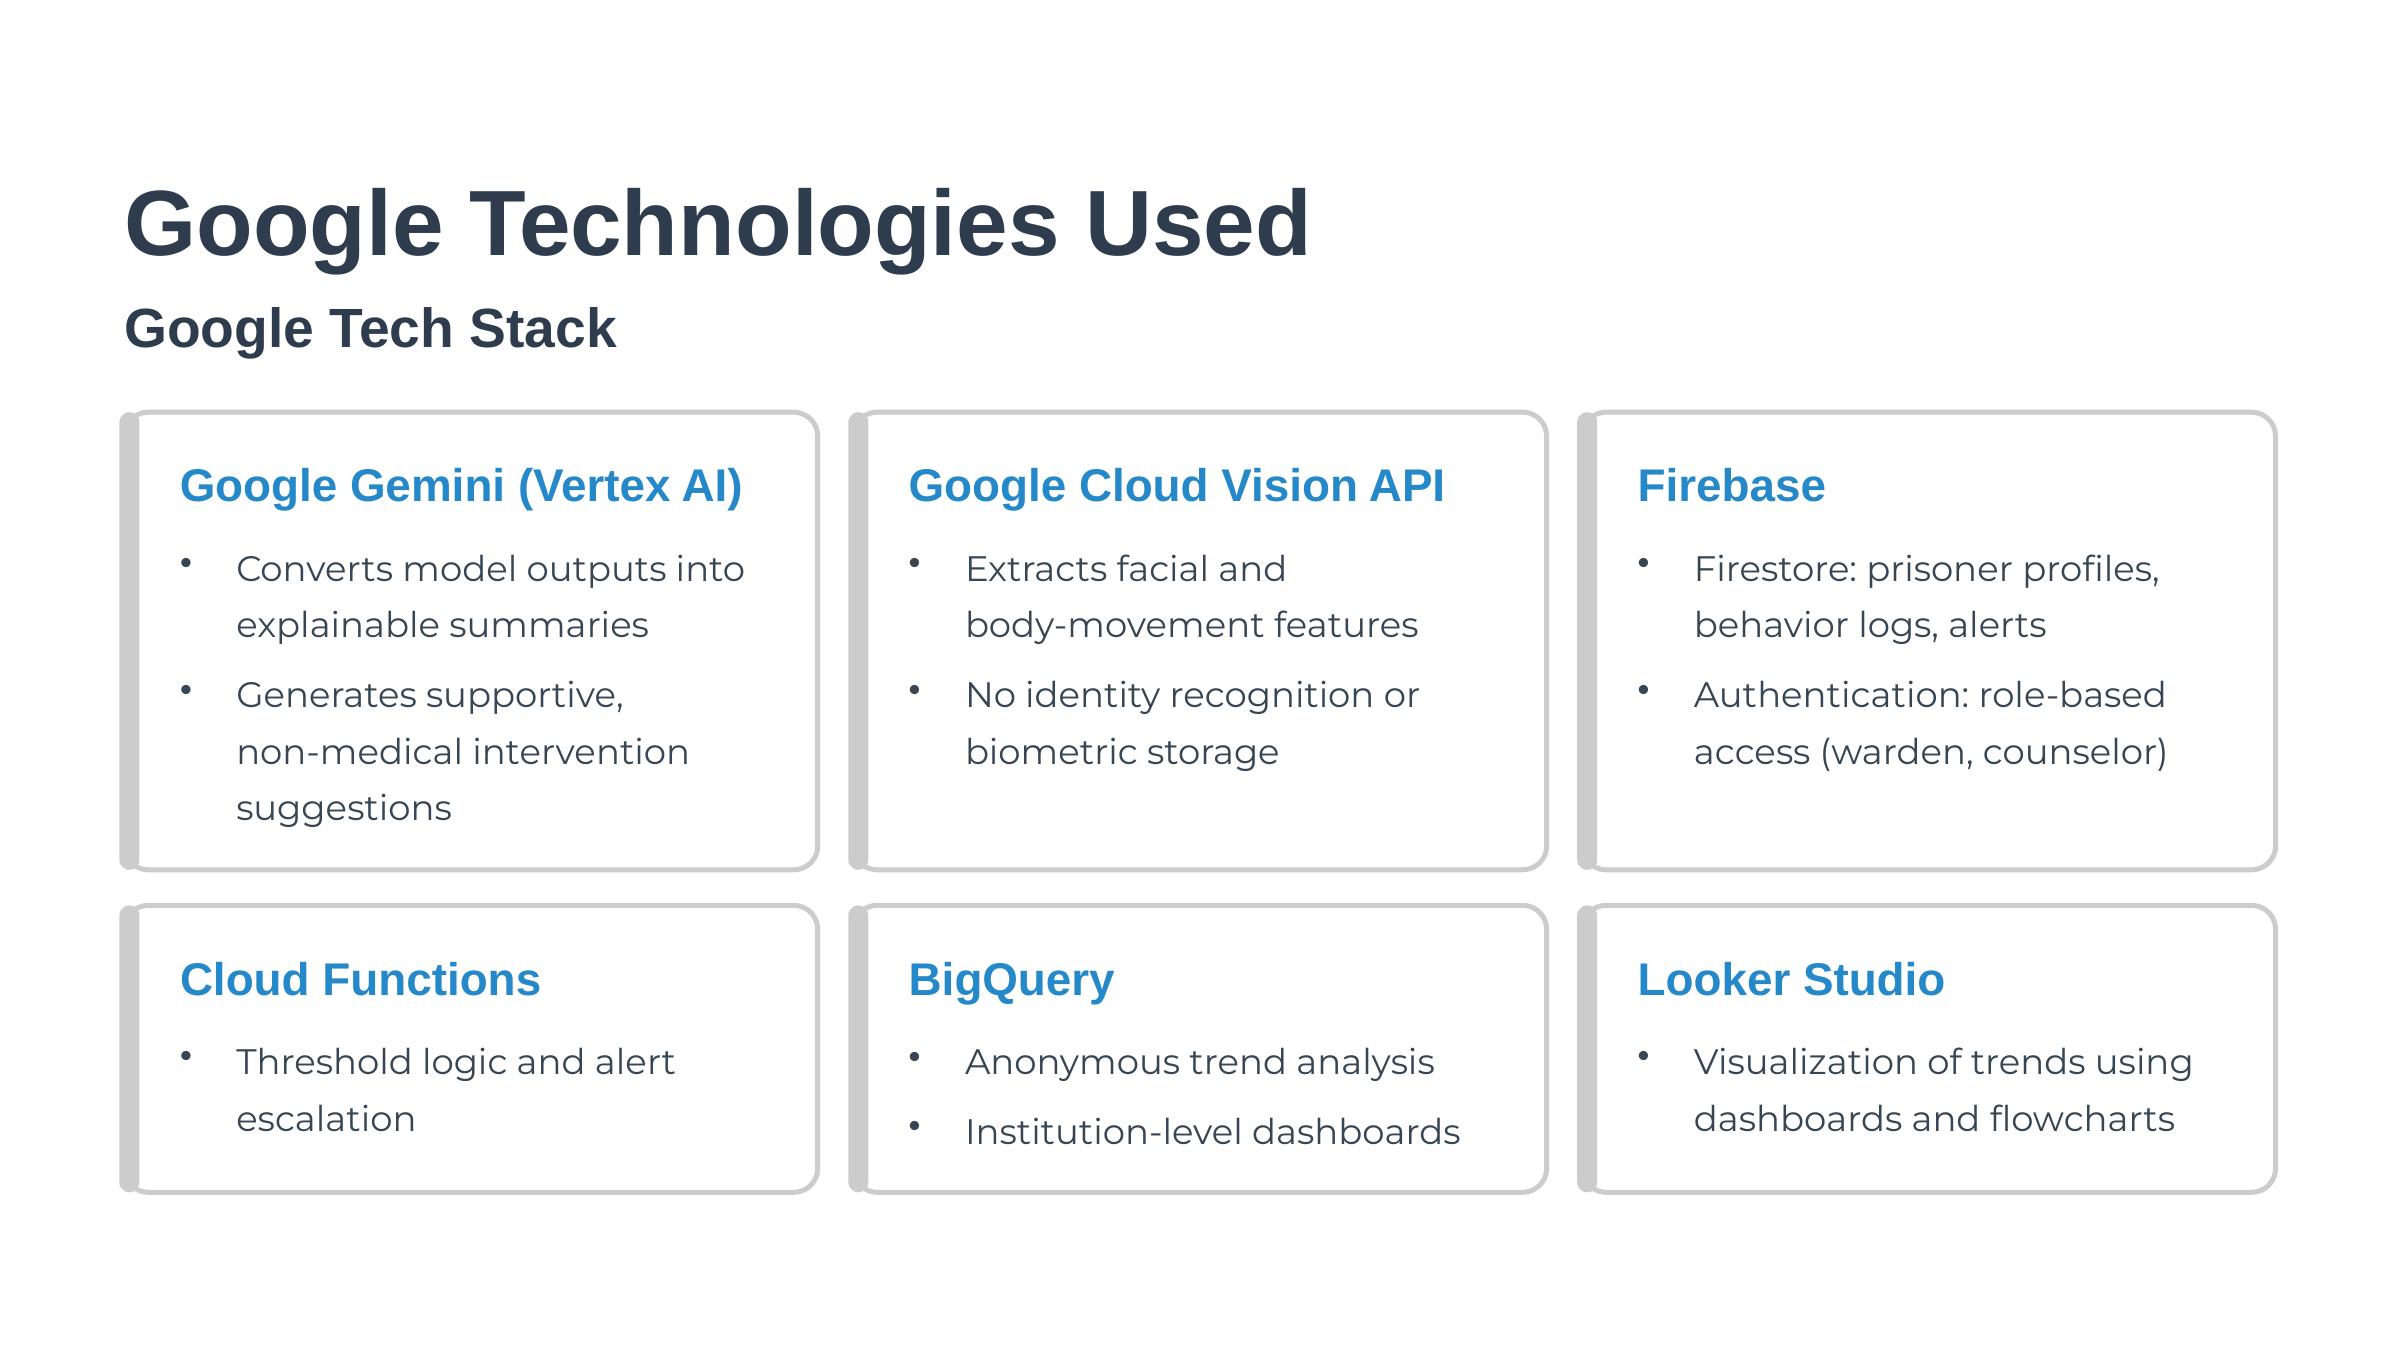

Google Technologies Used
Google Tech Stack

Google Gemini (Vertex AI)
Google Cloud Vision API
Firebase
Converts model outputs into explainable summaries
Extracts facial and body‑movement features
Firestore: prisoner profiles, behavior logs, alerts
Generates supportive, non‑medical intervention suggestions
No identity recognition or biometric storage
Authentication: role‑based access (warden, counselor)

Cloud Functions
BigQuery
Looker Studio
Threshold logic and alert escalation
Anonymous trend analysis
Visualization of trends using dashboards and flowcharts
Institution‑level dashboards